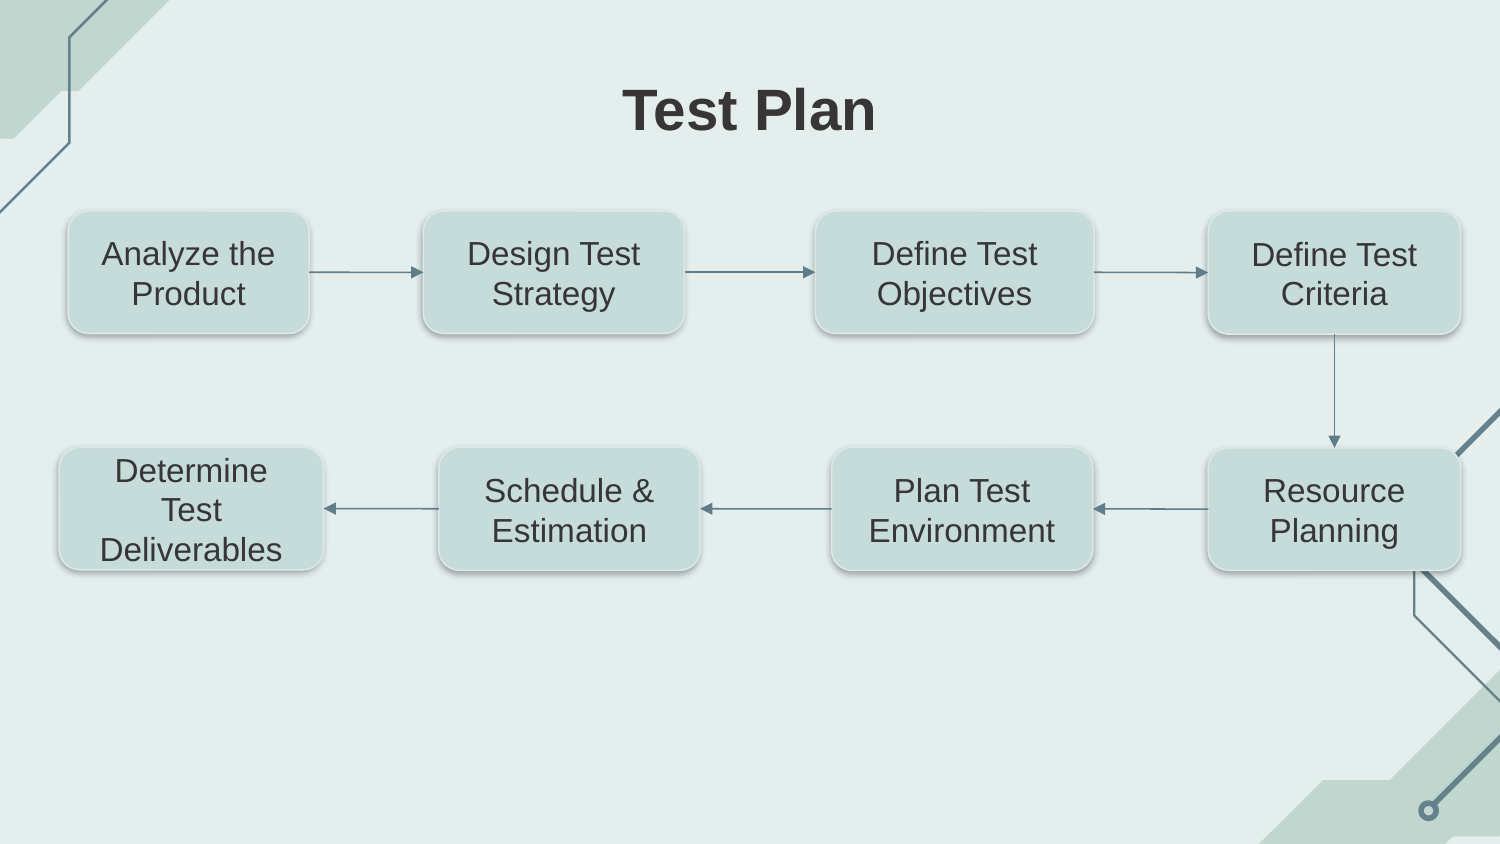

# Test Plan
Analyze the Product
Design Test Strategy
Define Test Objectives
Define Test Criteria
Schedule & Estimation
Plan Test Environment
Determine Test Deliverables
Resource Planning